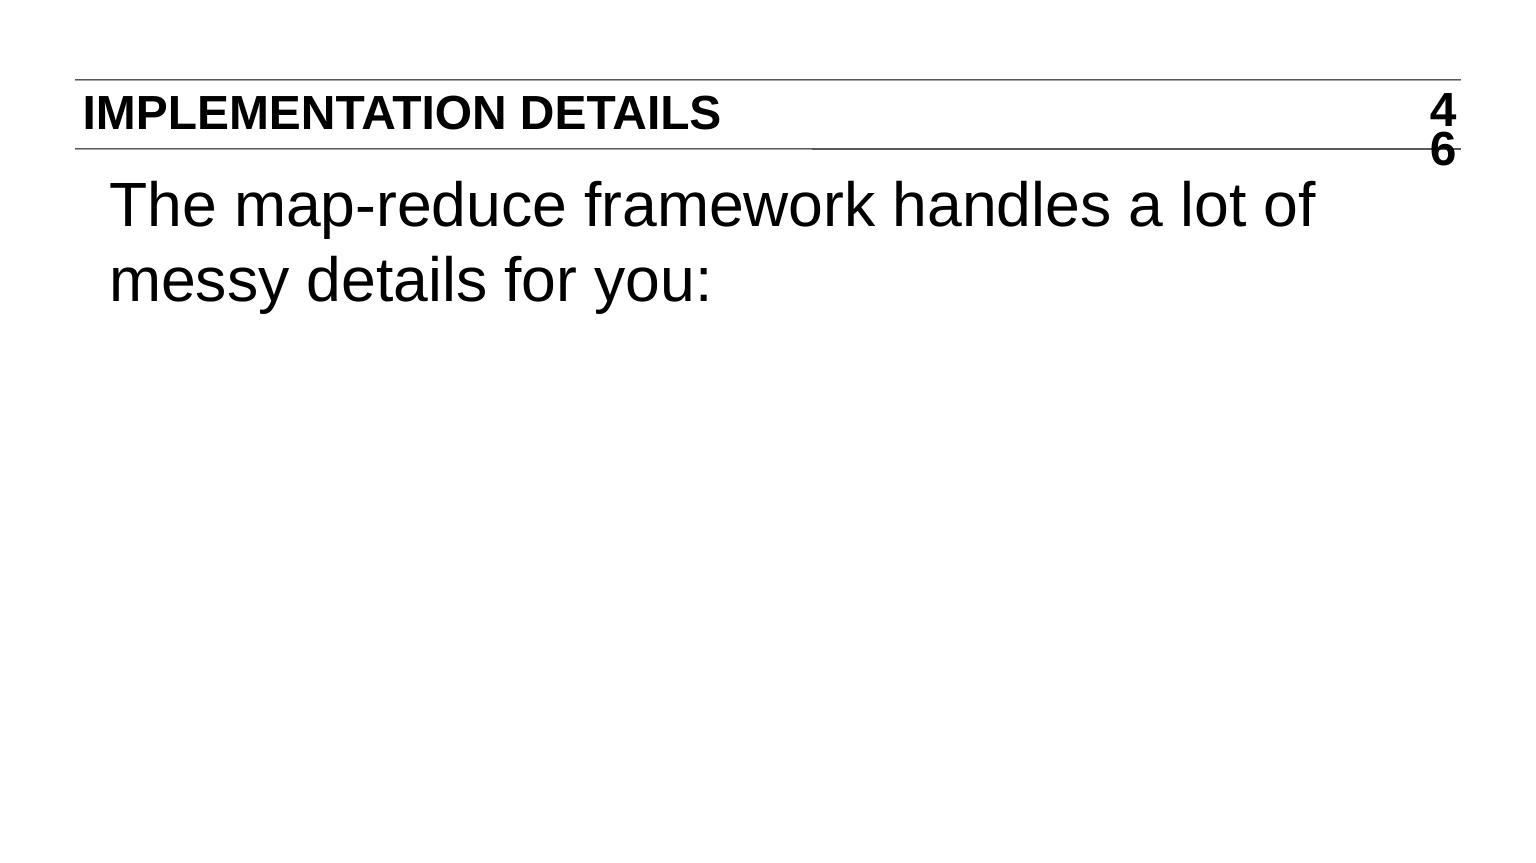

Implementation details
46
The map-reduce framework handles a lot of messy details for you: